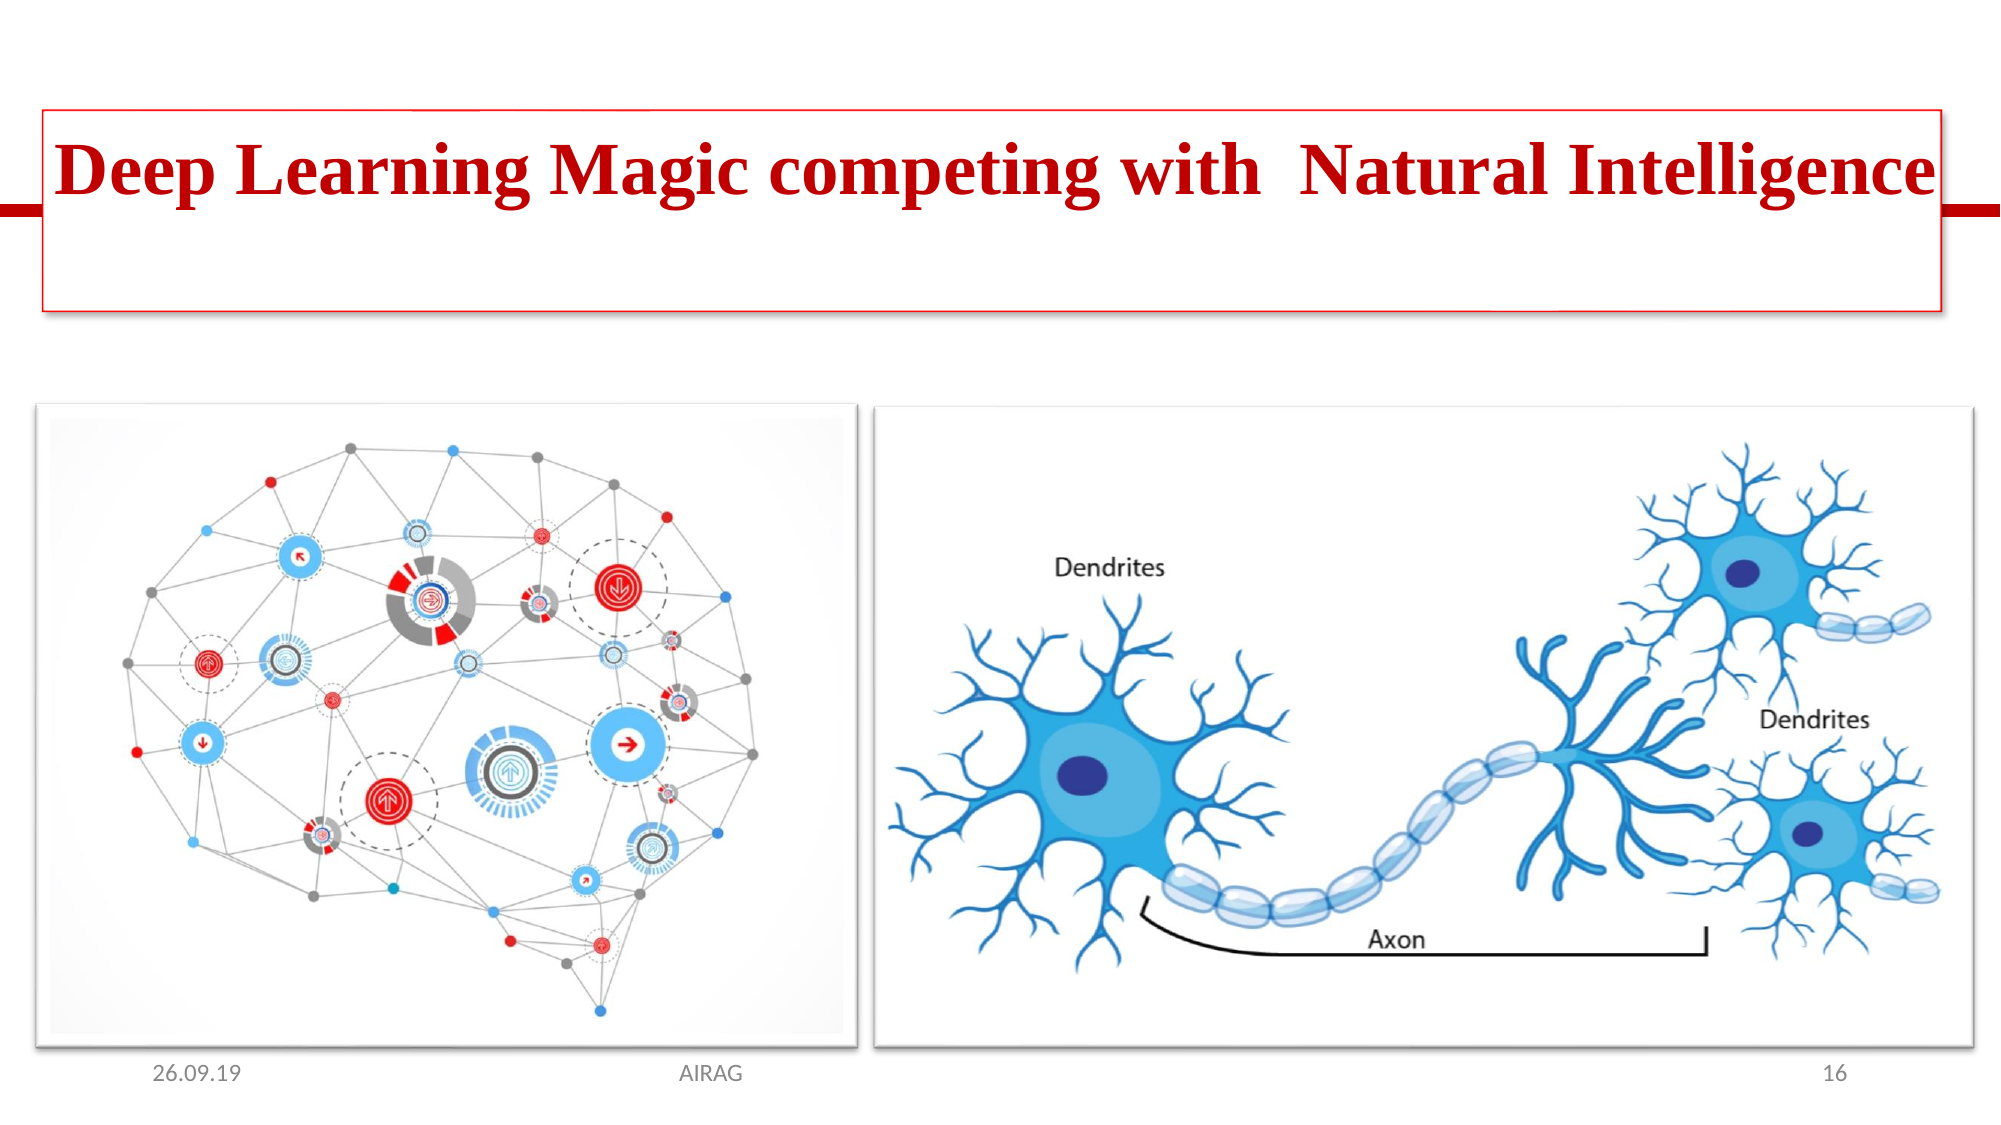

# Deep Learning Magic competing with  Natural Intelligence

26.09.19
AIRAG
16